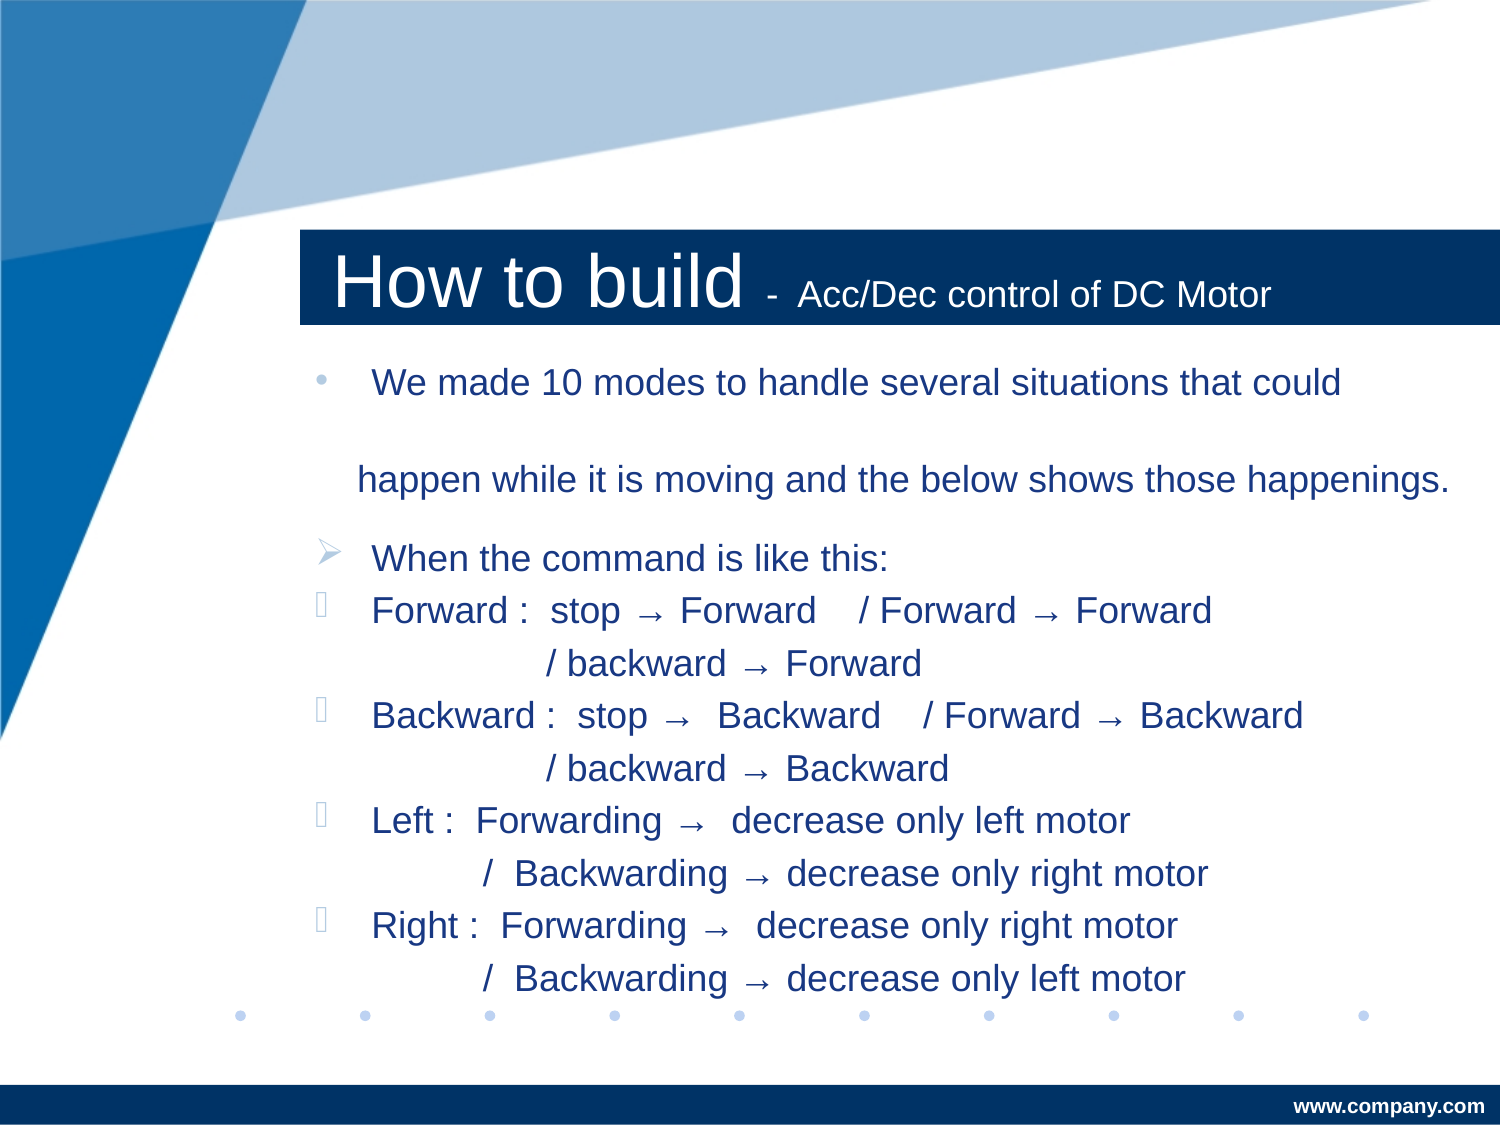

# How to build -  Acc/Dec control of DC Motor
We made 10 modes to handle several situations that could
    happen while it is moving and the below shows those happenings.

When the command is like this:
Forward :  stop → Forward    / Forward → Forward
                      / backward → Forward
Backward :  stop →  Backward    / Forward → Backward
                      / backward → Backward
Left :  Forwarding →  decrease only left motor
                /  Backwarding → decrease only right motor
Right :  Forwarding →  decrease only right motor
                /  Backwarding → decrease only left motor